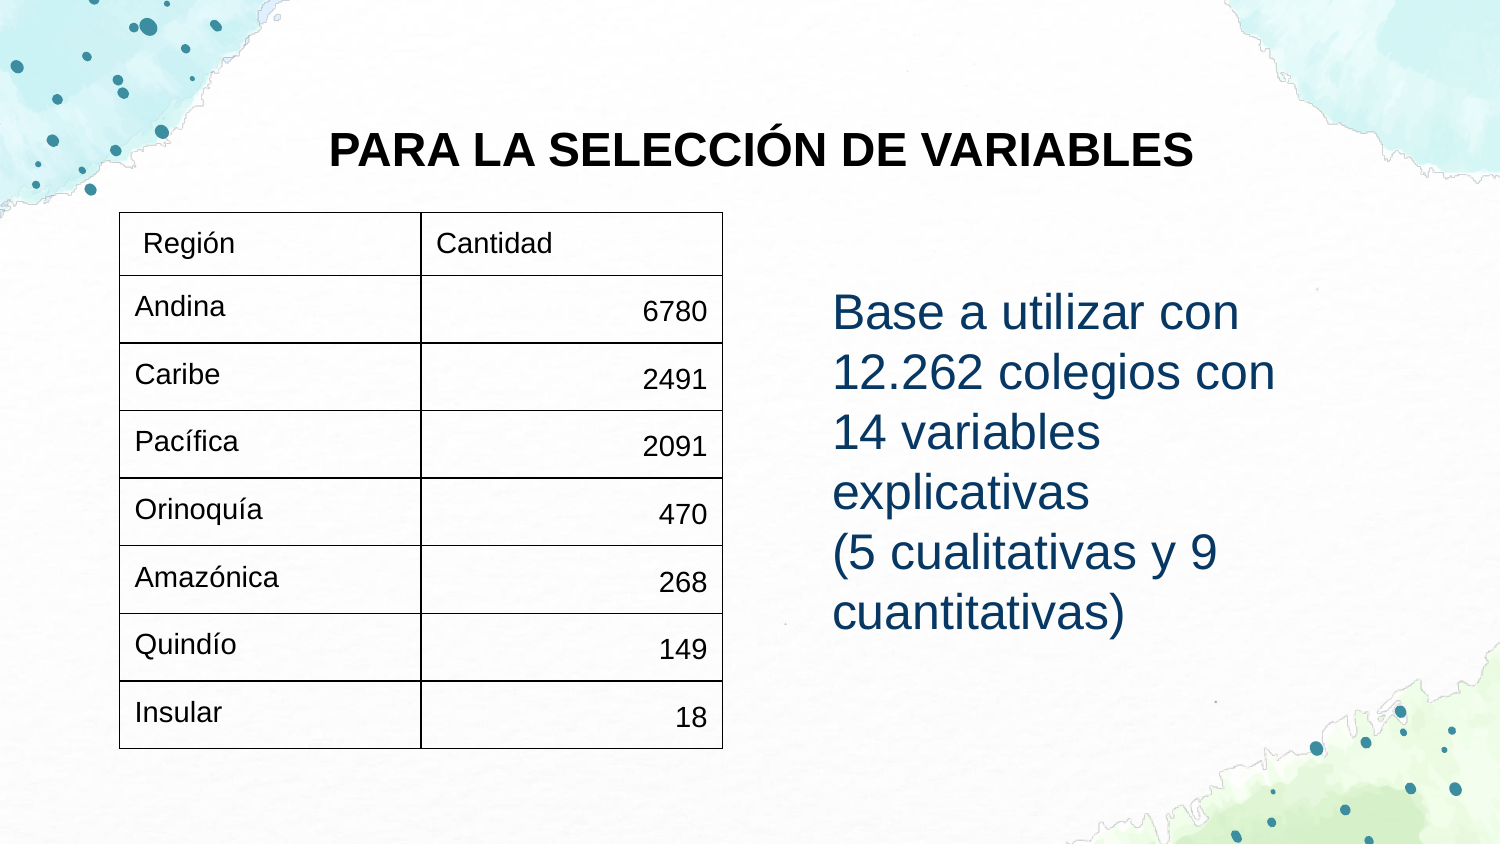

PARA LA SELECCIÓN DE VARIABLES
| Región | Cantidad |
| --- | --- |
| Andina | 6780 |
| Caribe | 2491 |
| Pacífica | 2091 |
| Orinoquía | 470 |
| Amazónica | 268 |
| Quindío | 149 |
| Insular | 18 |
Base a utilizar con 12.262 colegios con 14 variables explicativas
(5 cualitativas y 9 cuantitativas)